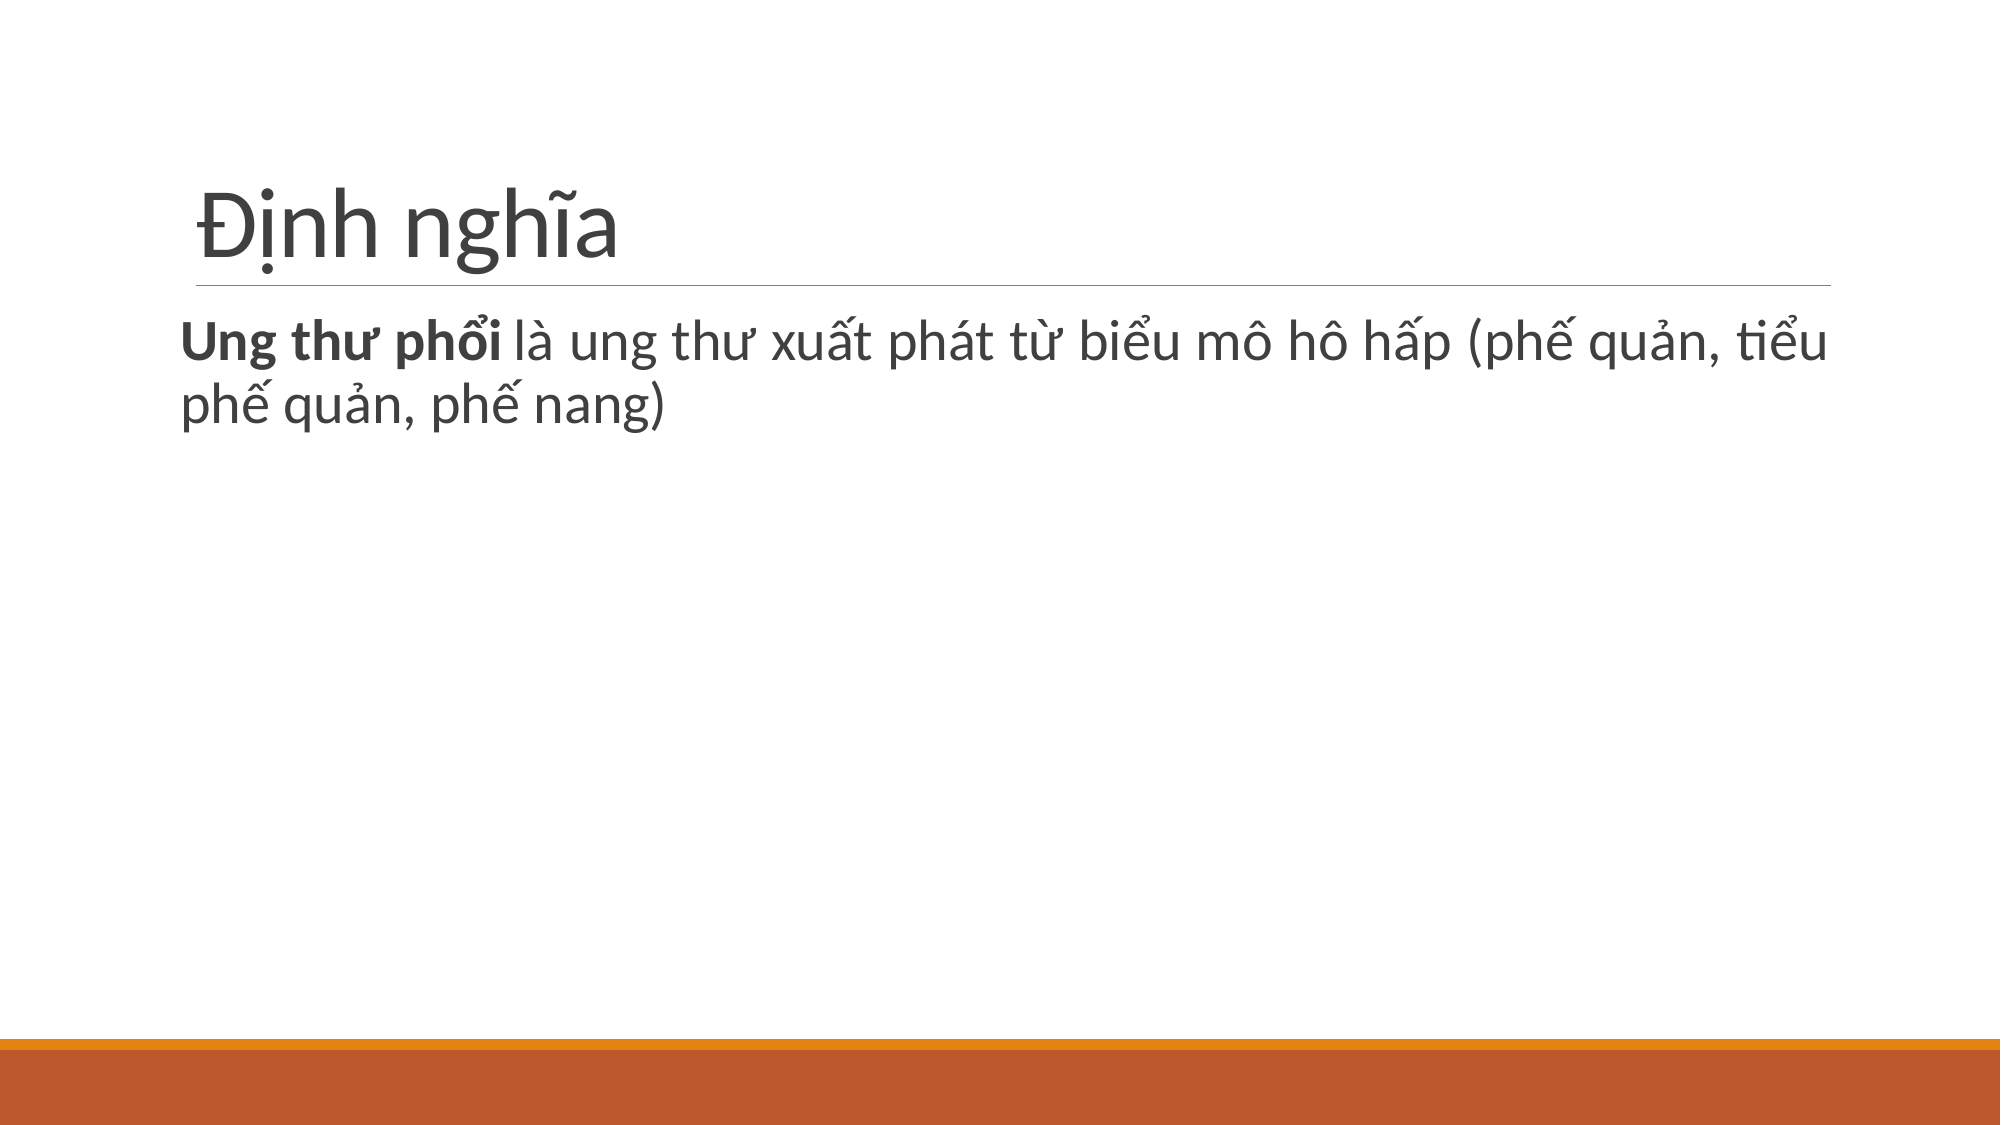

# Định nghĩa
Ung thư phổi là ung thư xuất phát từ biểu mô hô hấp (phế quản, tiểu phế quản, phế nang)